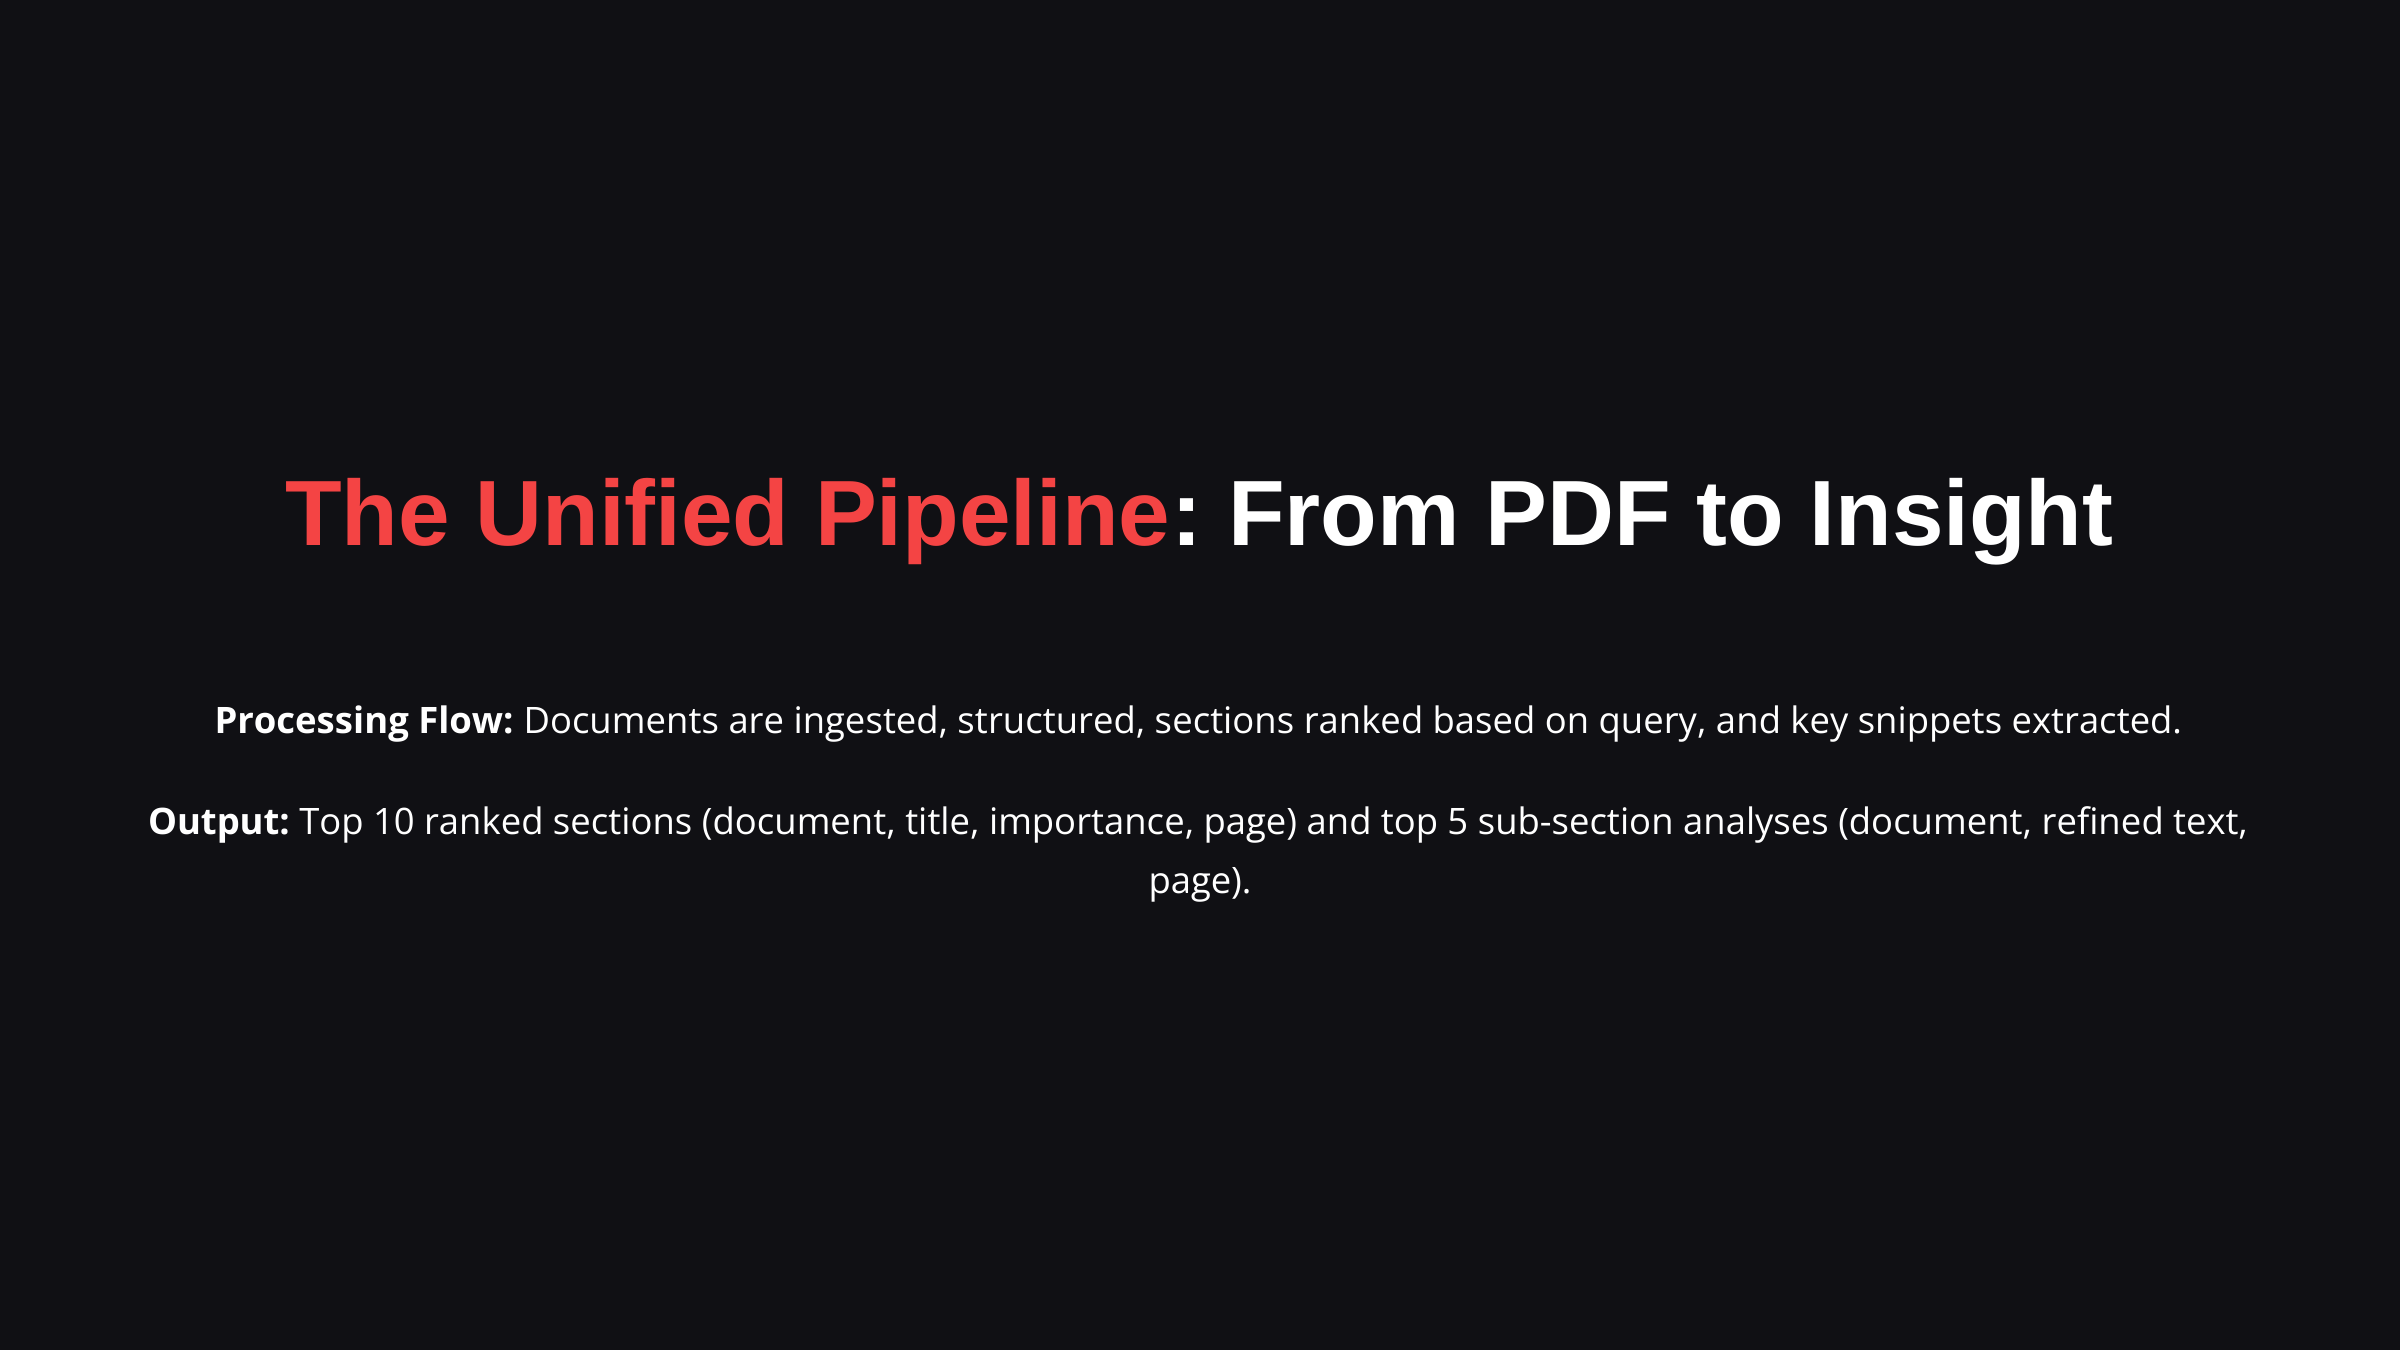

The Unified Pipeline: From PDF to Insight
Processing Flow: Documents are ingested, structured, sections ranked based on query, and key snippets extracted.
Output: Top 10 ranked sections (document, title, importance, page) and top 5 sub-section analyses (document, refined text, page).